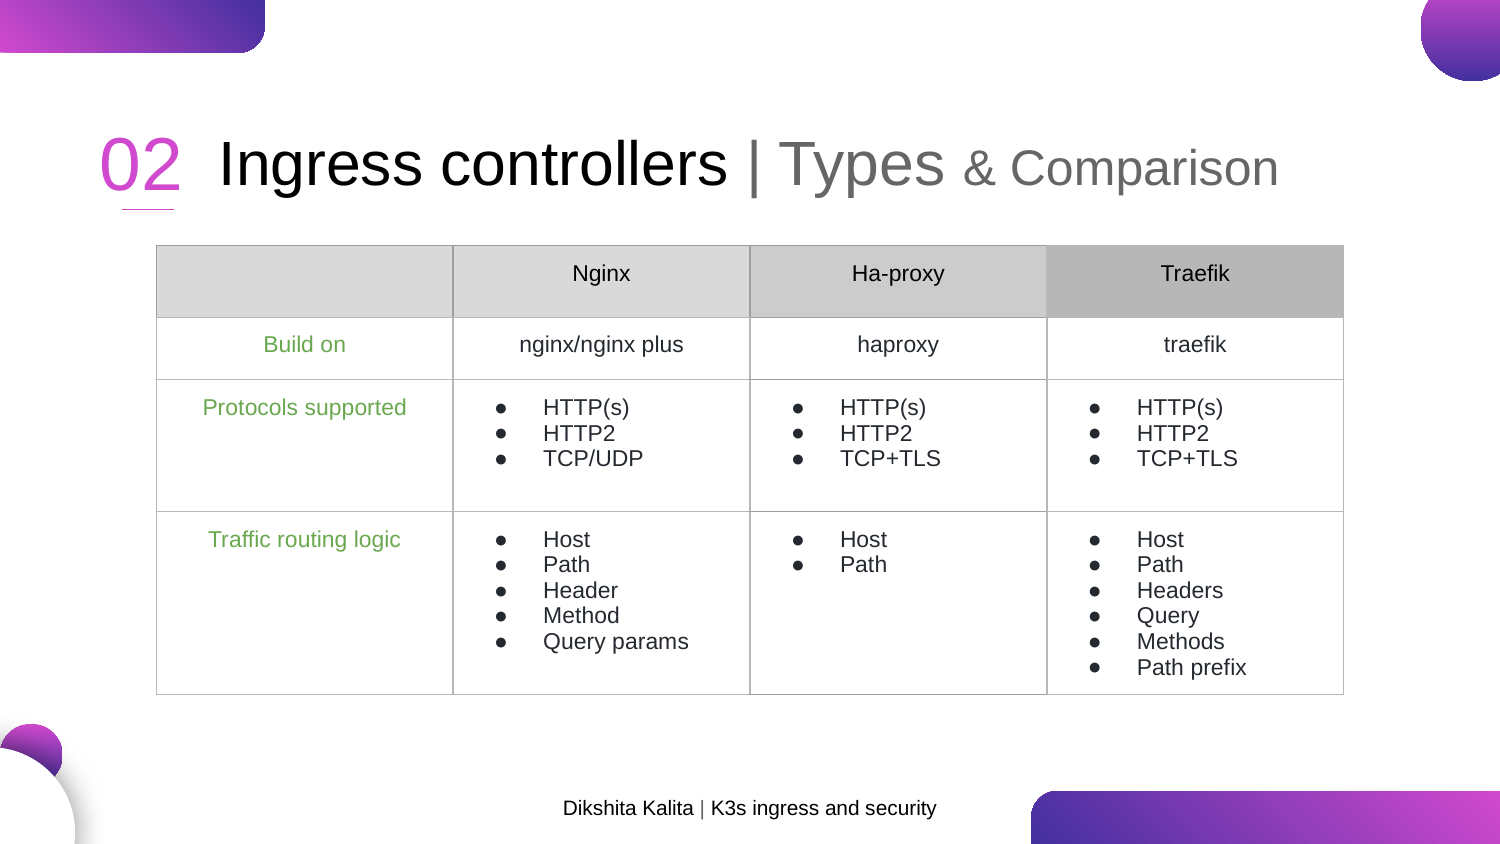

# Ingress controllers | Types & Comparison
02
|  | Nginx | Ha-proxy | Traefik |
| --- | --- | --- | --- |
| Build on | nginx/nginx plus | haproxy | traefik |
| Protocols supported | HTTP(s) HTTP2 TCP/UDP | HTTP(s) HTTP2 TCP+TLS | HTTP(s) HTTP2 TCP+TLS |
| Traffic routing logic | Host Path Header Method Query params | Host Path | Host Path Headers Query Methods Path prefix |

Dikshita Kalita | K3s ingress and security